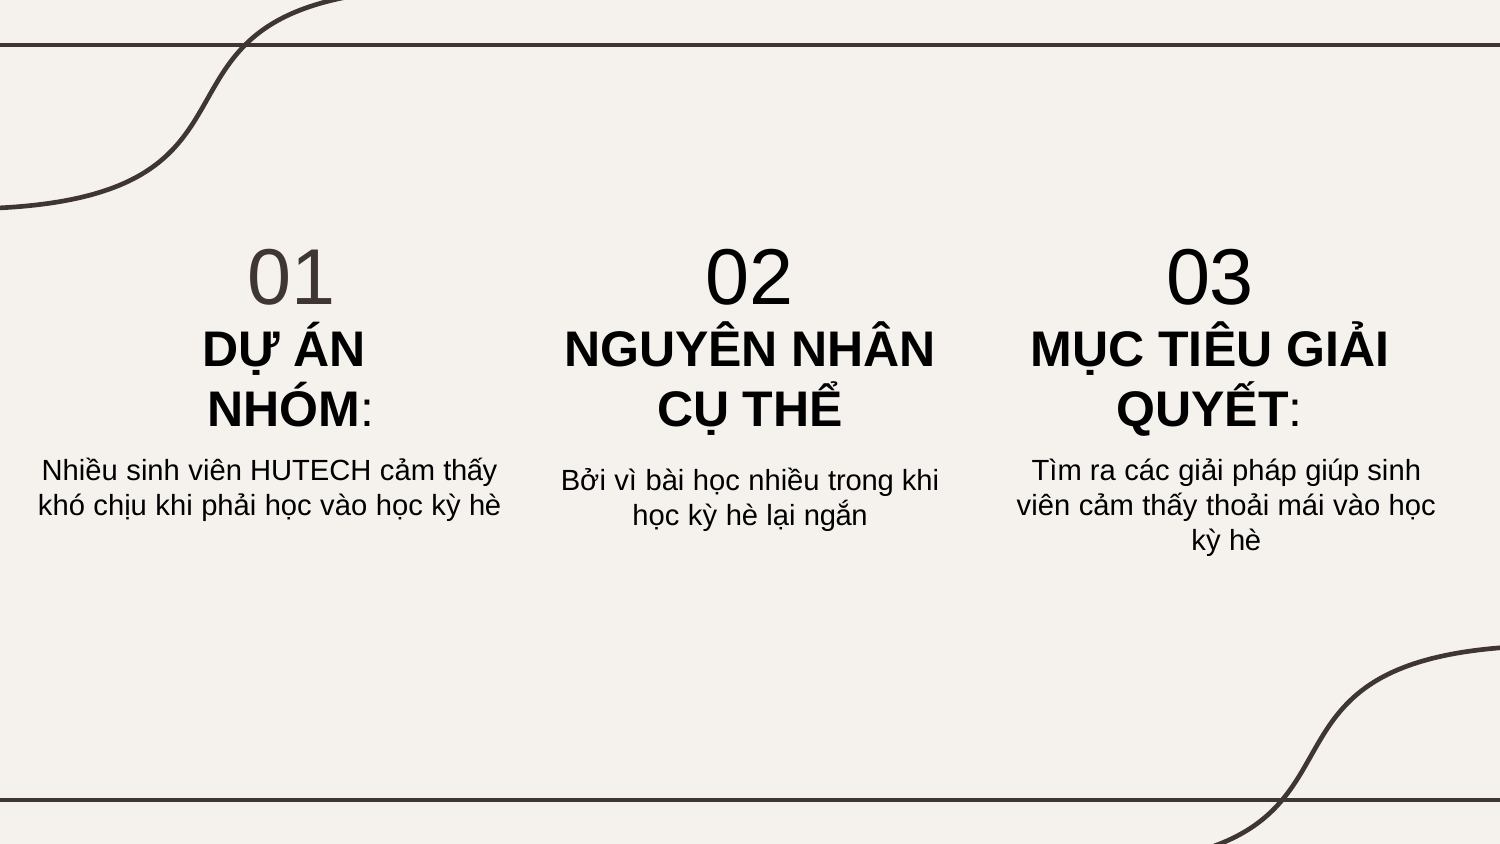

01
02
03
DỰ ÁN
NHÓM:
NGUYÊN NHÂN CỤ THỂ
MỤC TIÊU GIẢI QUYẾT:
Nhiều sinh viên HUTECH cảm thấy khó chịu khi phải học vào học kỳ hè
Tìm ra các giải pháp giúp sinh viên cảm thấy thoải mái vào học kỳ hè
Bởi vì bài học nhiều trong khi học kỳ hè lại ngắn